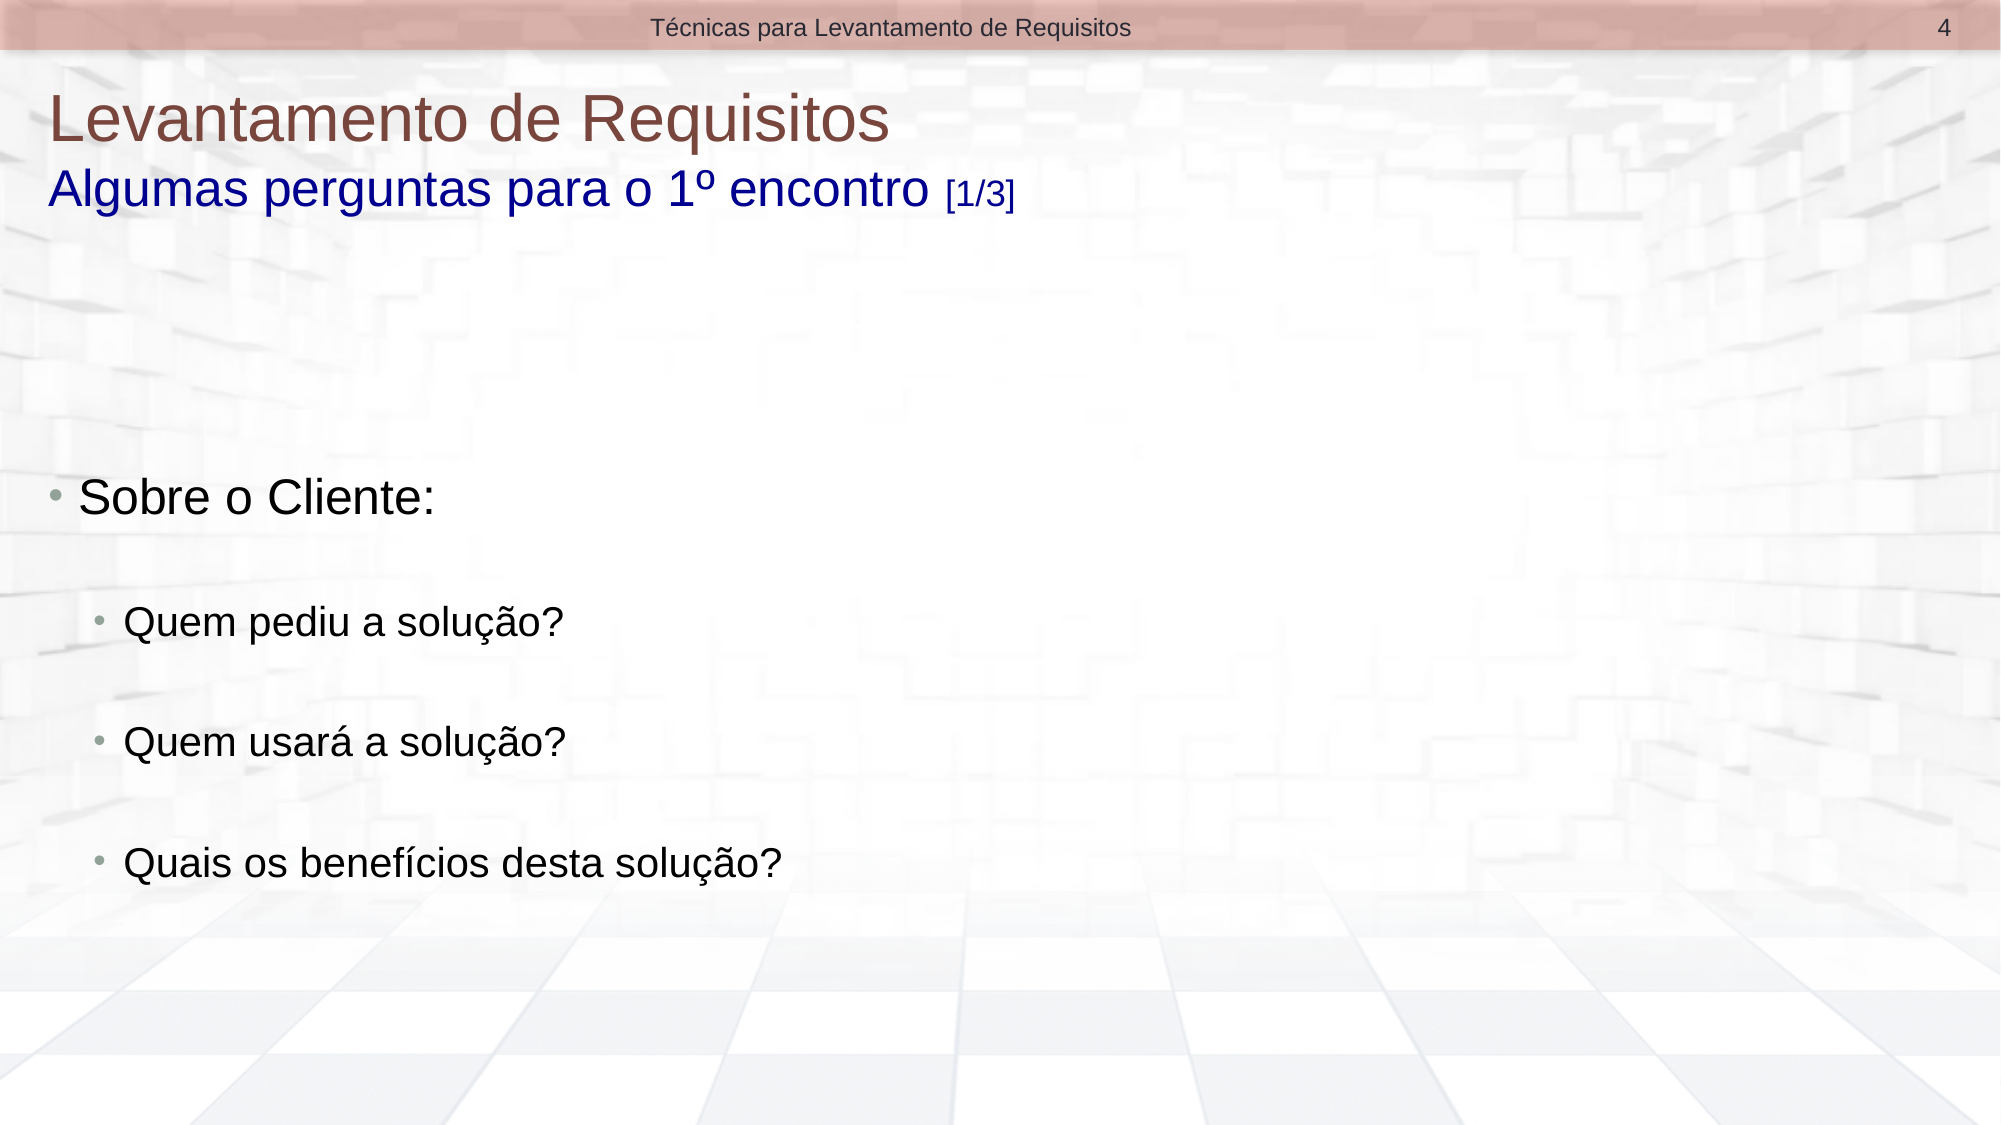

4
Técnicas para Levantamento de Requisitos
# Levantamento de Requisitos Algumas perguntas para o 1º encontro [1/3]
Sobre o Cliente:

Quem pediu a solução?

Quem usará a solução?

Quais os benefícios desta solução?